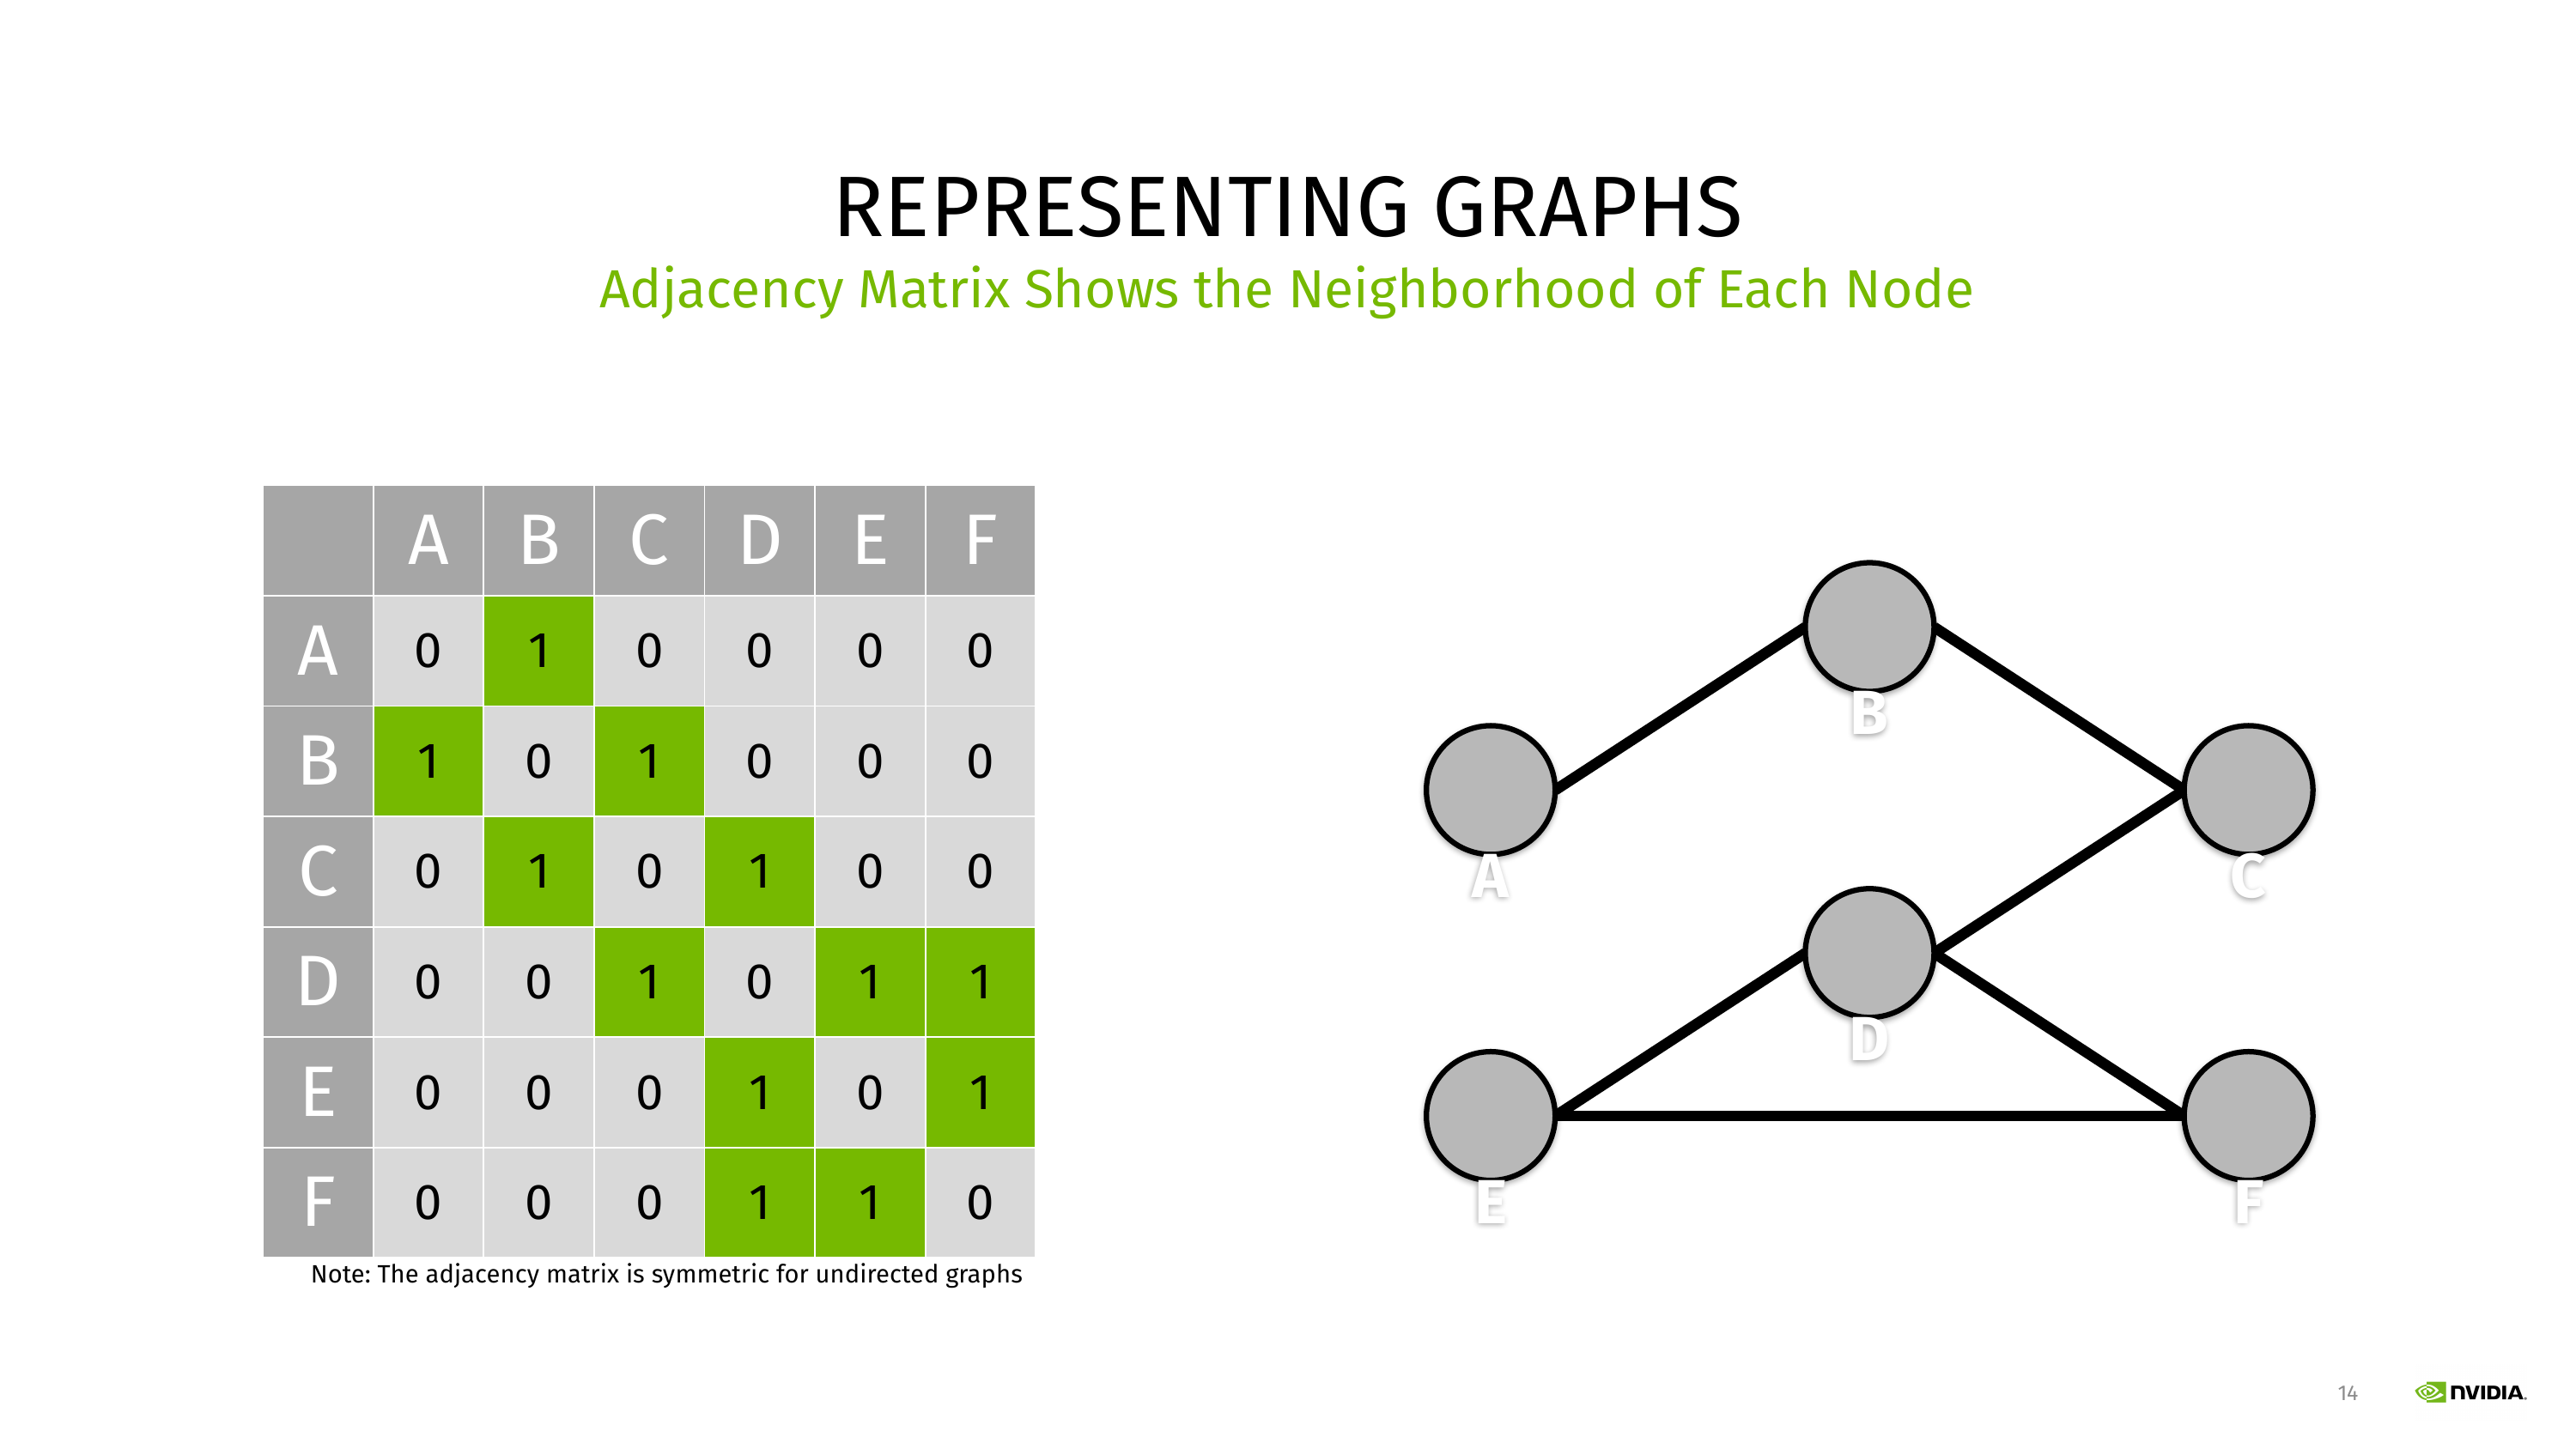

# Representing Graphs
Adjacency Matrix Shows the Neighborhood of Each Node
|  | A | B | C | D | E | F |
| --- | --- | --- | --- | --- | --- | --- |
| A | 0 | 1 | 0 | 0 | 0 | 0 |
| B | 1 | 0 | 1 | 0 | 0 | 0 |
| C | 0 | 1 | 0 | 1 | 0 | 0 |
| D | 0 | 0 | 1 | 0 | 1 | 1 |
| E | 0 | 0 | 0 | 1 | 0 | 1 |
| F | 0 | 0 | 0 | 1 | 1 | 0 |
B
A
C
D
E
F
Note: The adjacency matrix is symmetric for undirected graphs